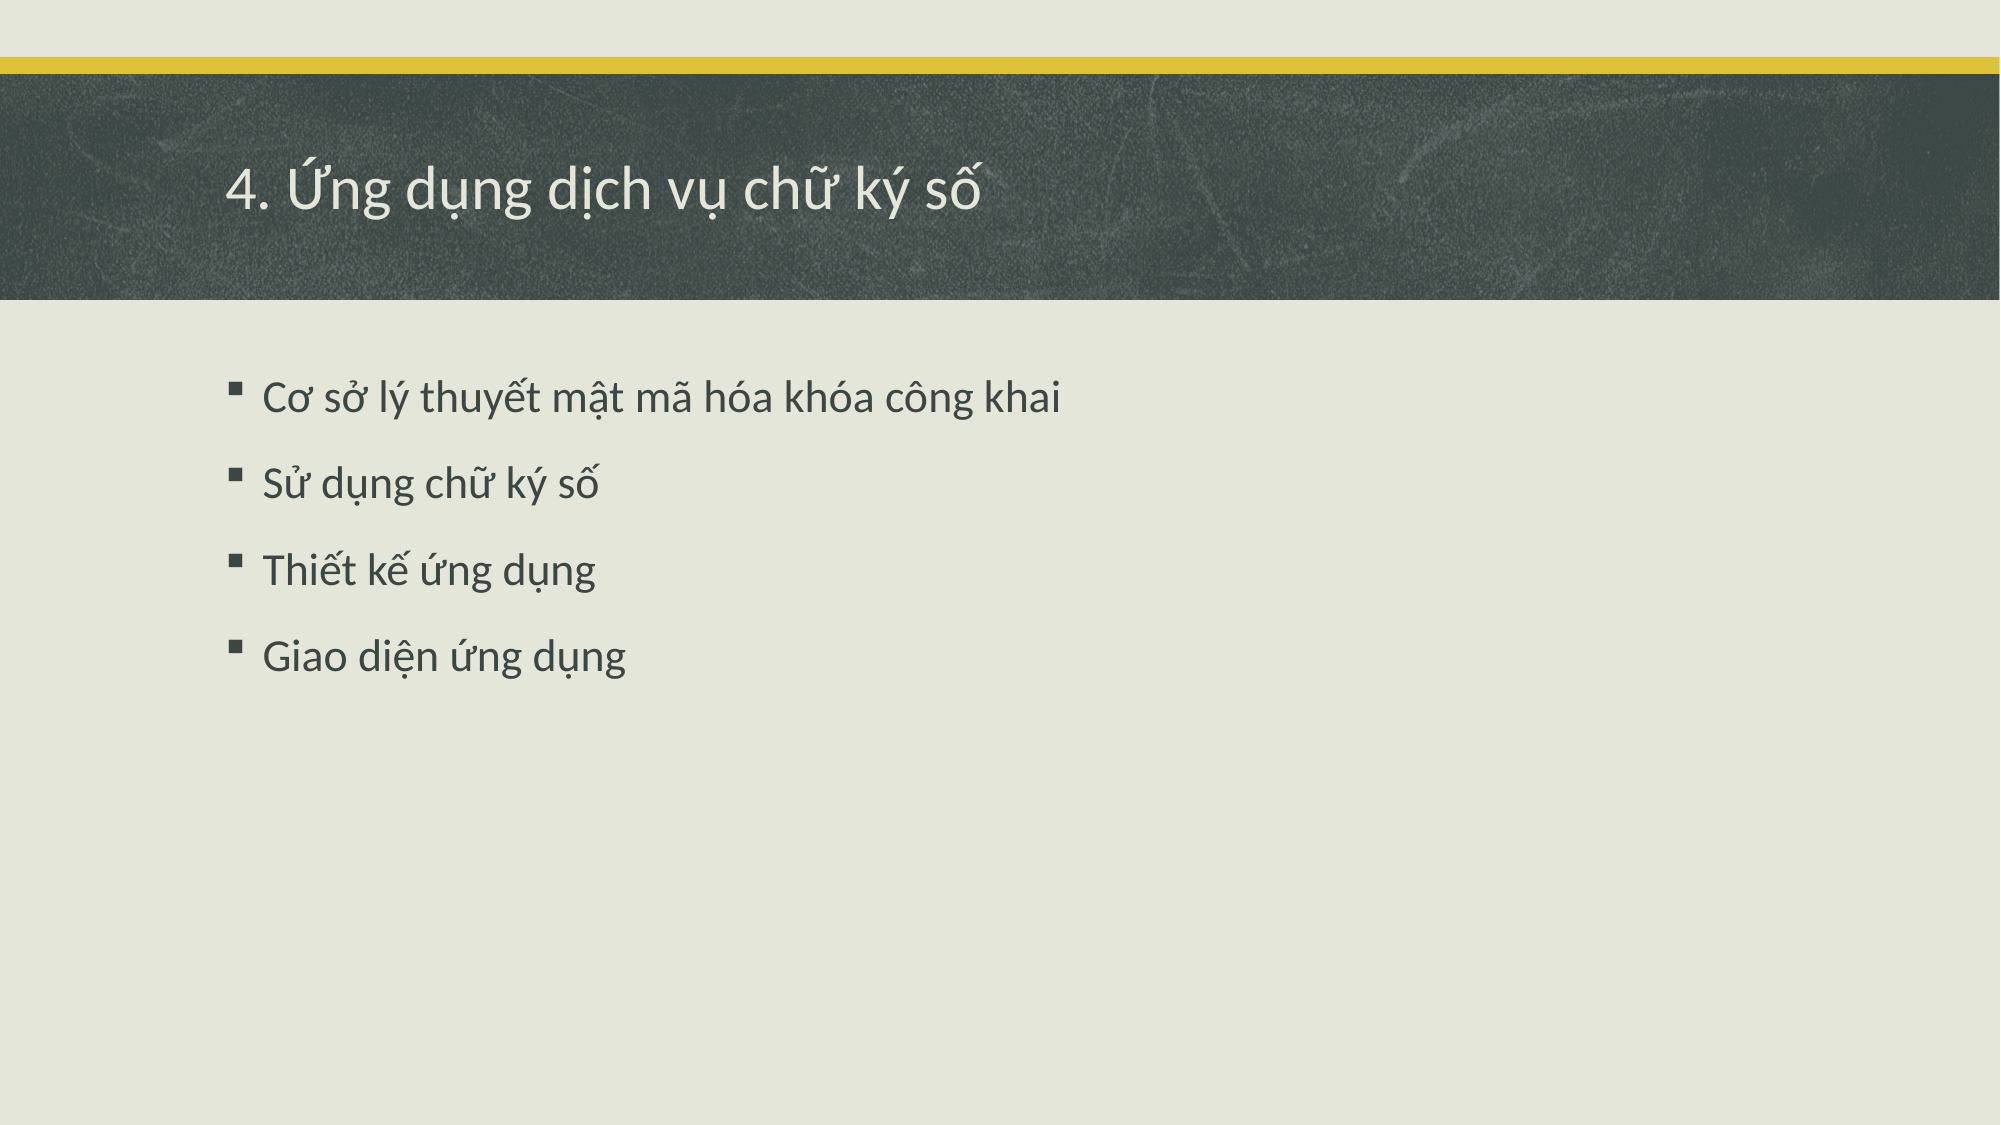

# 4. Ứng dụng dịch vụ chữ ký số
Cơ sở lý thuyết mật mã hóa khóa công khai
Sử dụng chữ ký số
Thiết kế ứng dụng
Giao diện ứng dụng